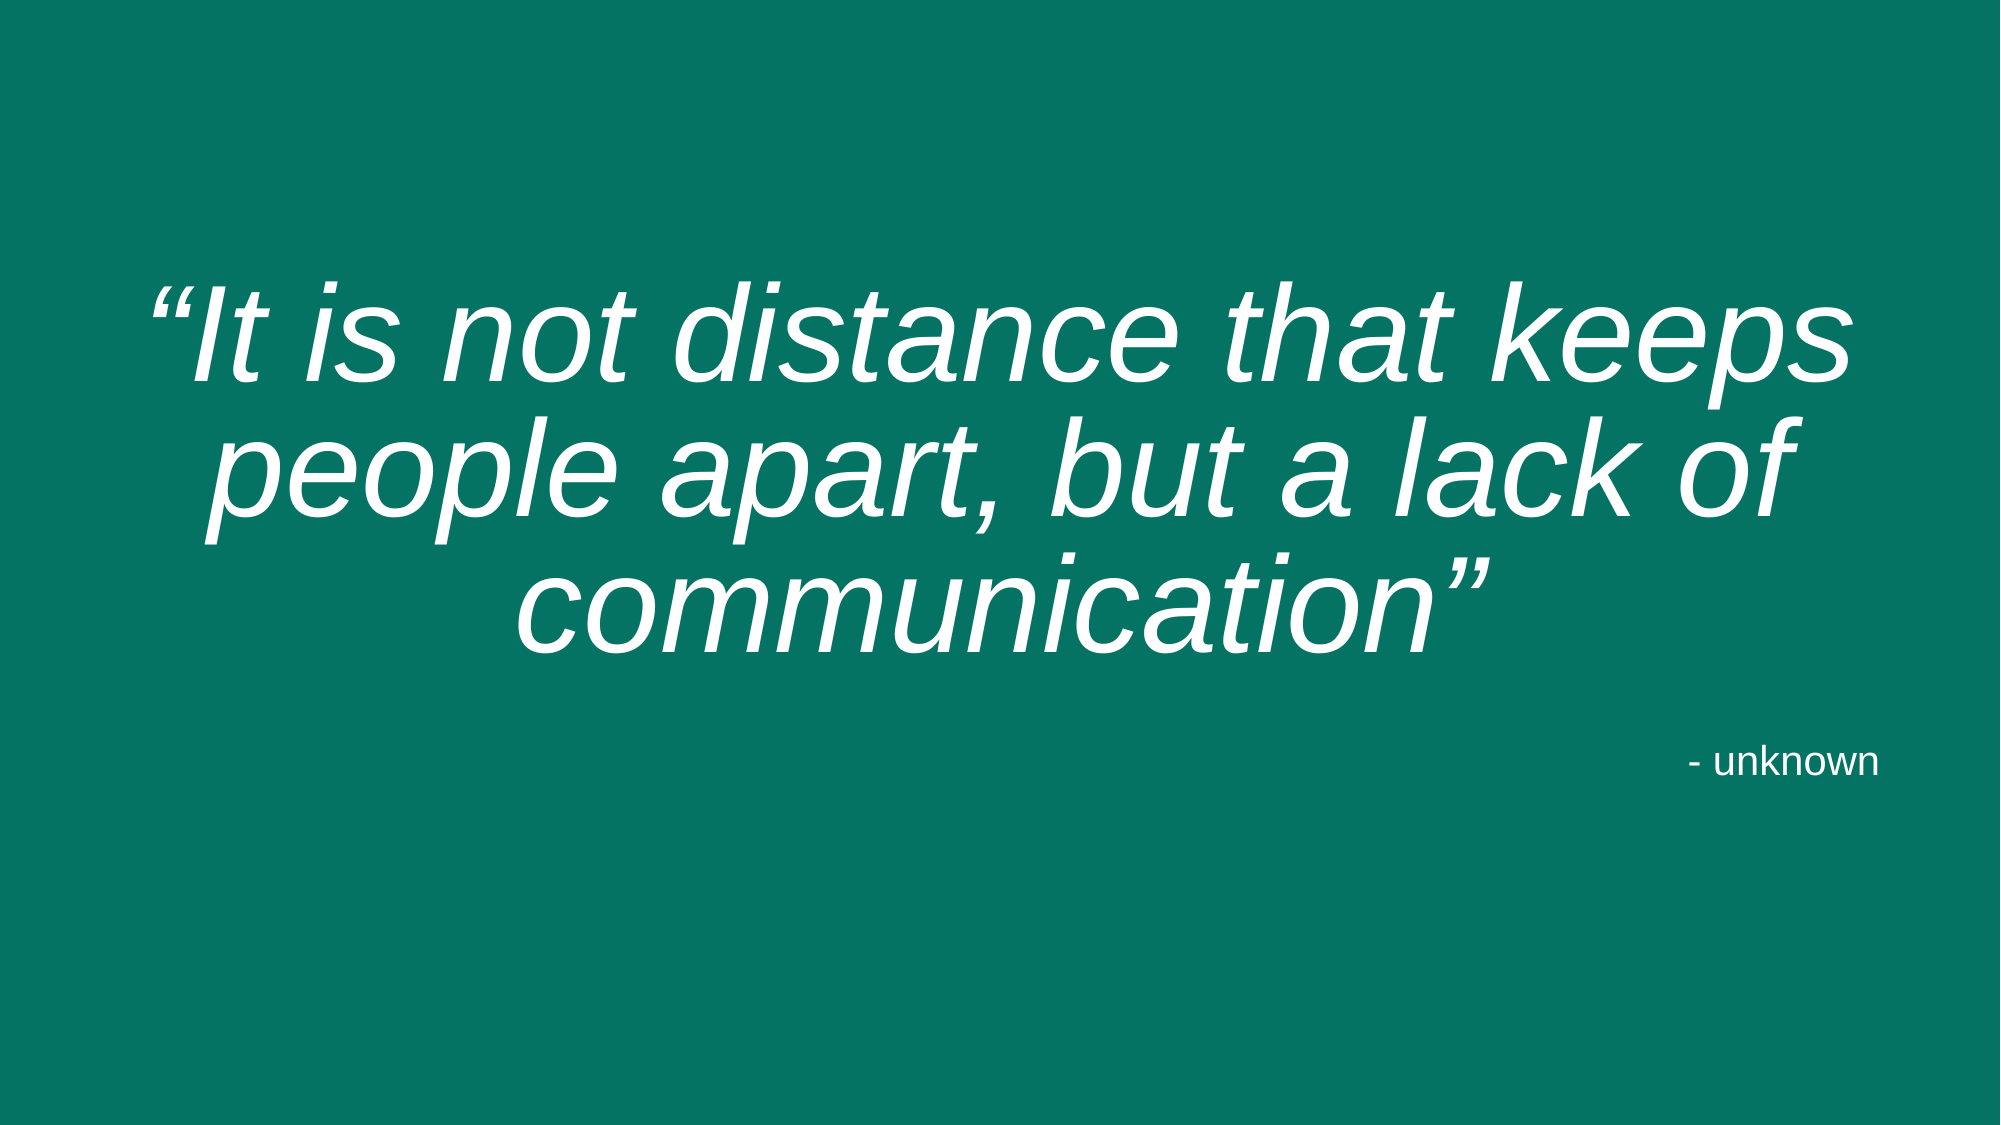

“It is not distance that keeps people apart, but a lack of communication”
- unknown